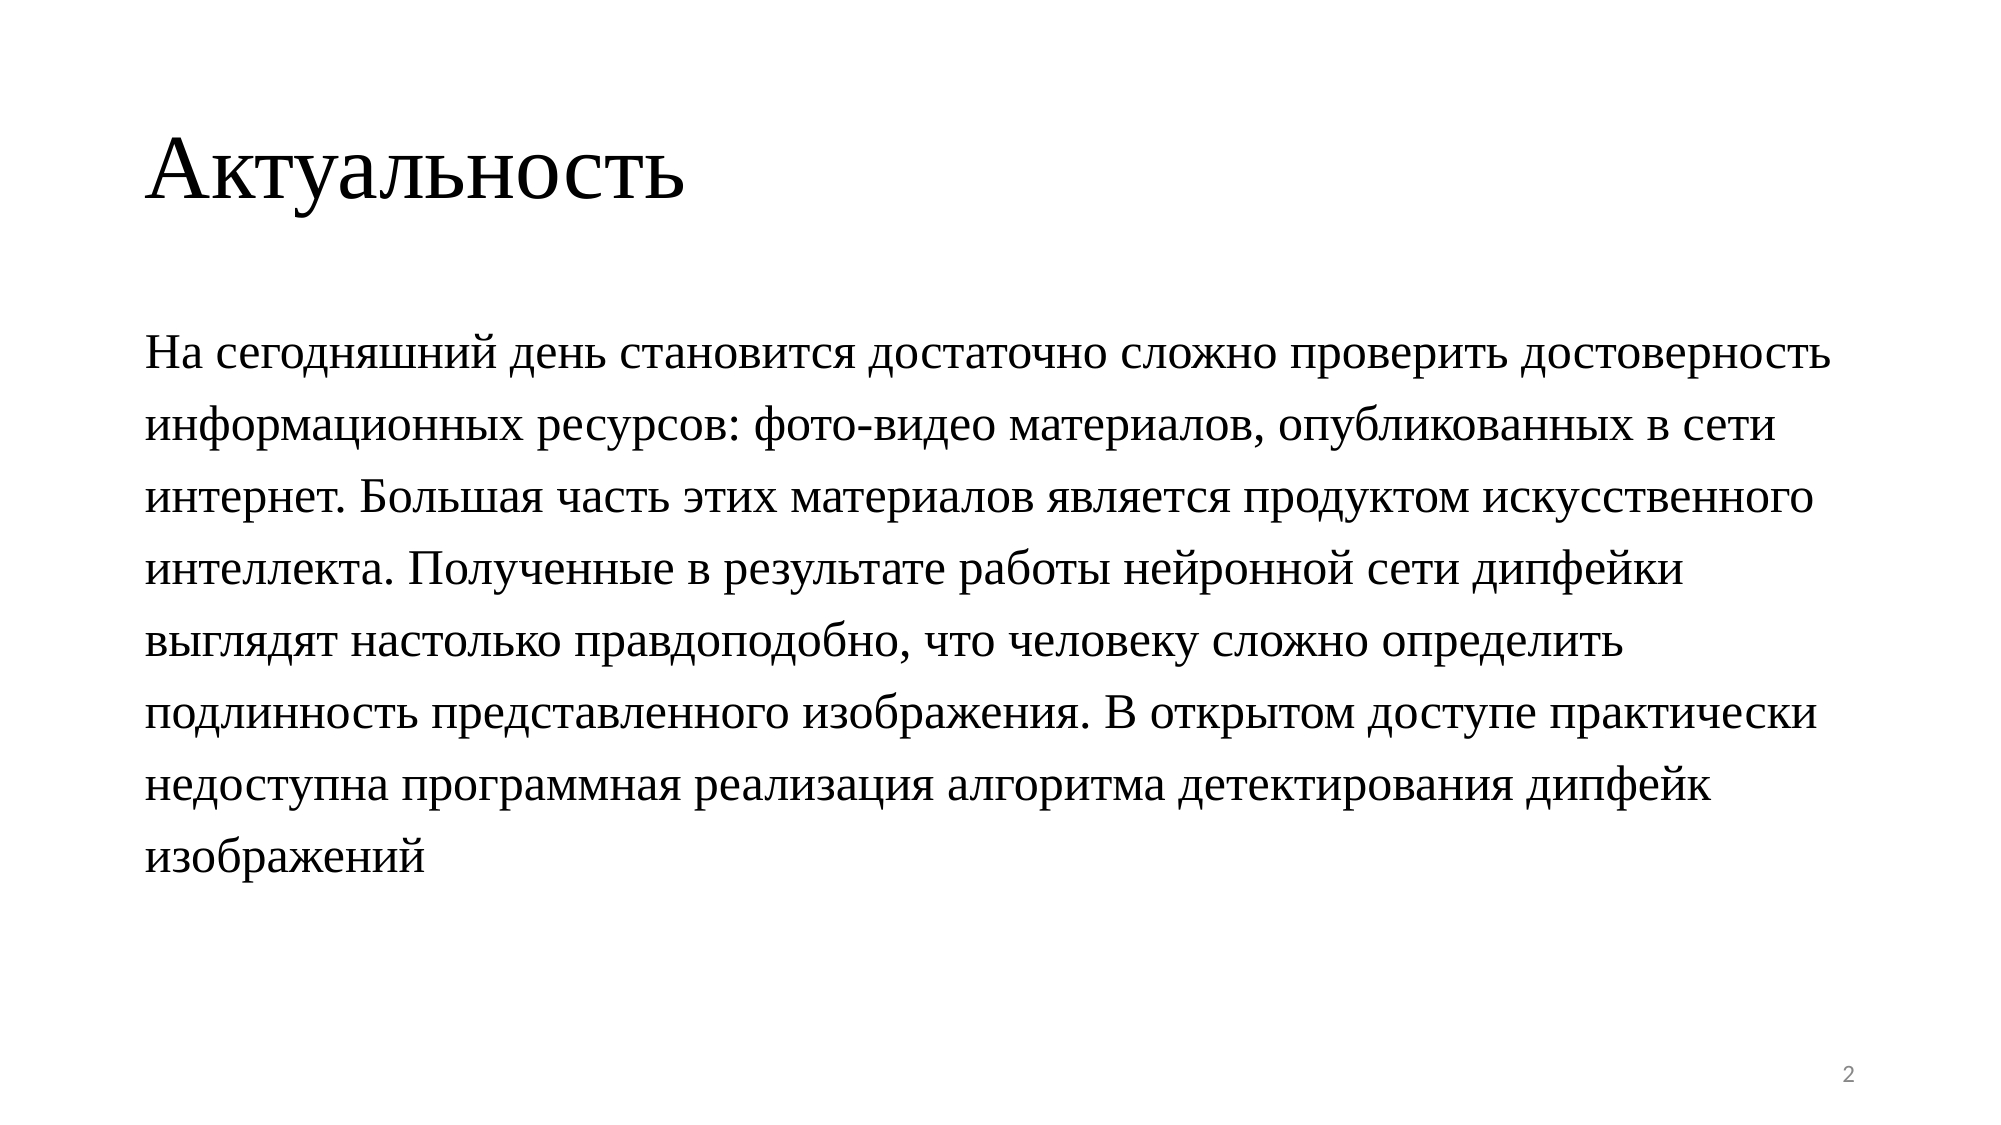

# Актуальность
На сегодняшний день становится достаточно сложно проверить достоверность информационных ресурсов: фото-видео материалов, опубликованных в сети интернет. Большая часть этих материалов является продуктом искусственного интеллекта. Полученные в результате работы нейронной сети дипфейки выглядят настолько правдоподобно, что человеку сложно определить подлинность представленного изображения. В открытом доступе практически недоступна программная реализация алгоритма детектирования дипфейк изображений
2